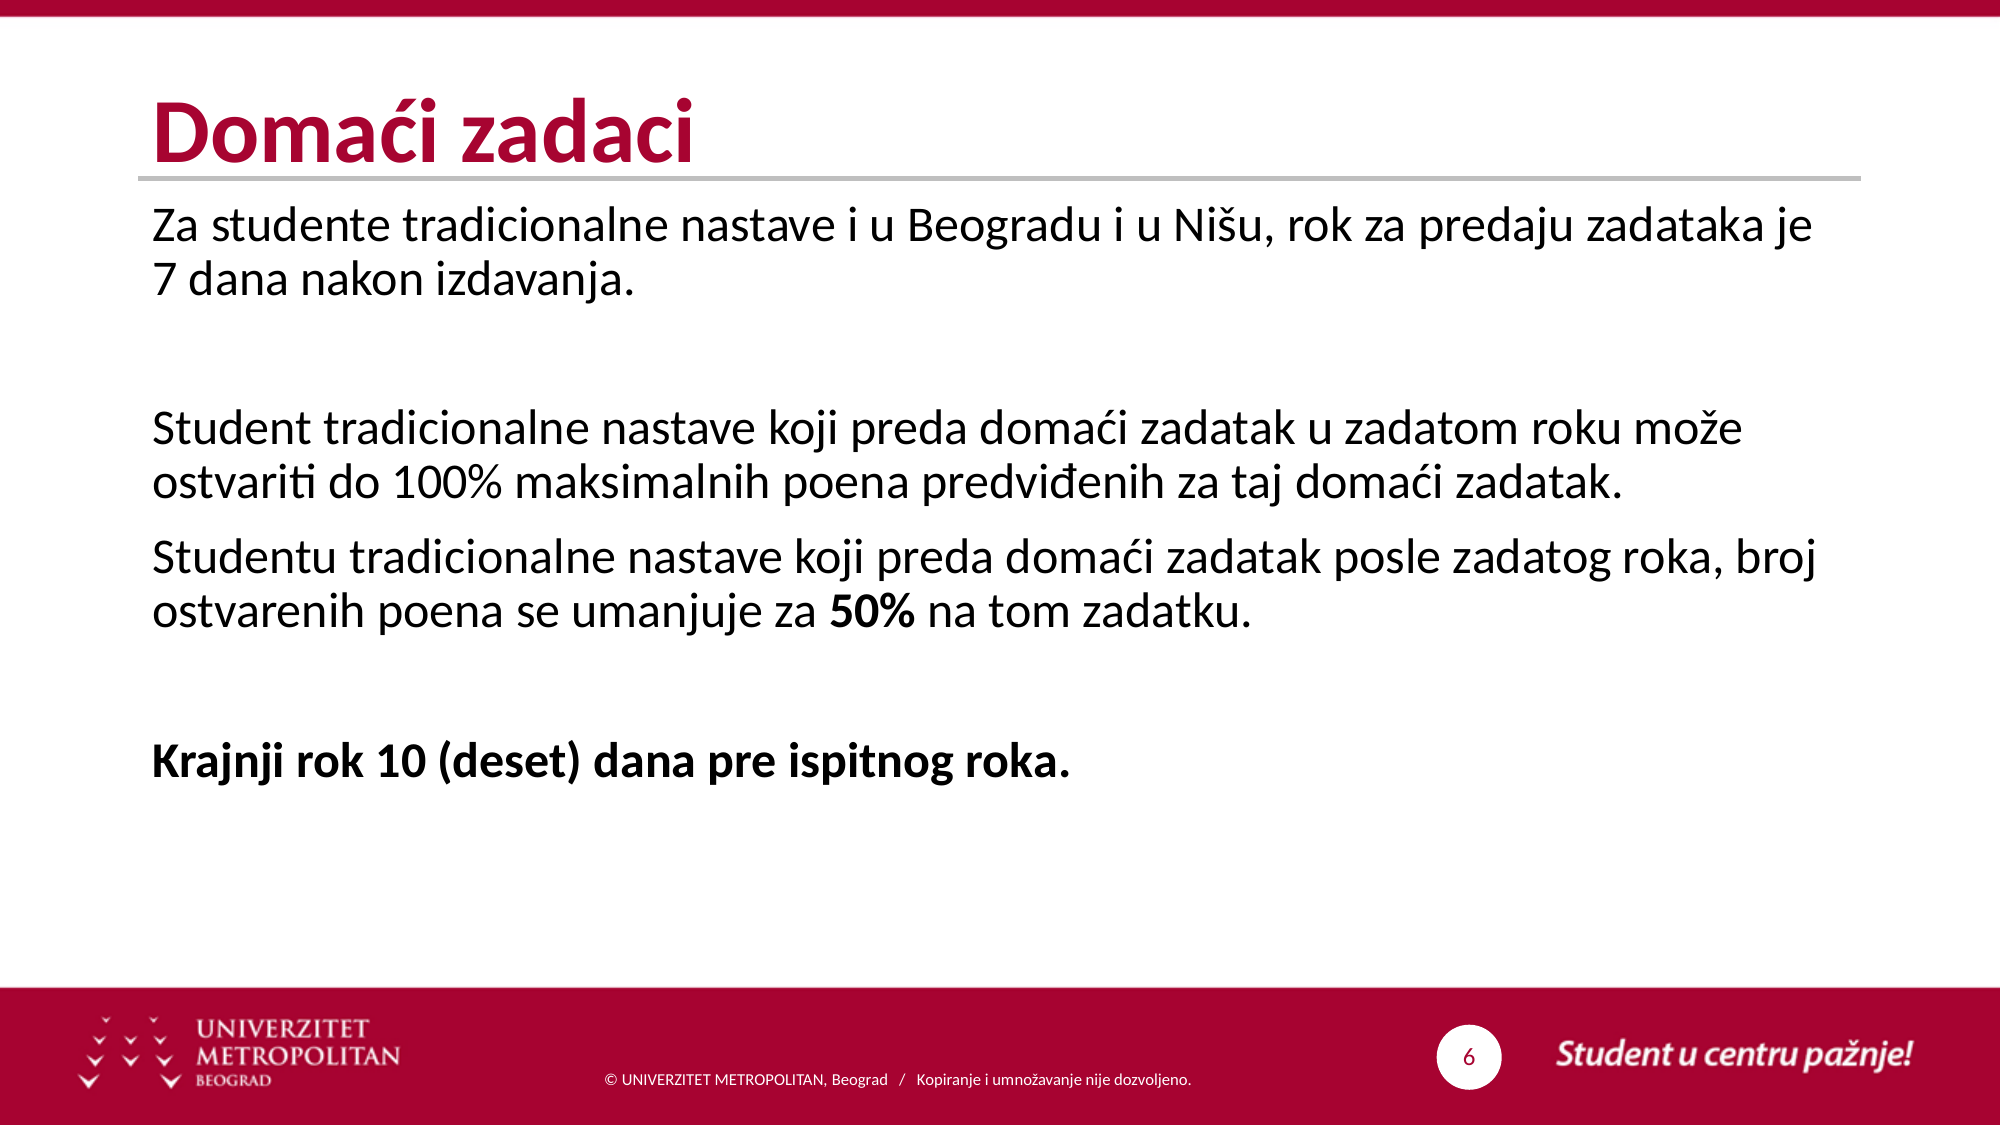

# Domaći zadaci
Za studente tradicionalne nastave i u Beogradu i u Nišu, rok za predaju zadataka je 7 dana nakon izdavanja.

Student tradicionalne nastave koji preda domaći zadatak u zadatom roku može ostvariti do 100% maksimalnih poena predviđenih za taj domaći zadatak.
Studentu tradicionalne nastave koji preda domaći zadatak posle zadatog roka, broj ostvarenih poena se umanjuje za 50% na tom zadatku.

Krajnji rok 10 (deset) dana pre ispitnog roka.